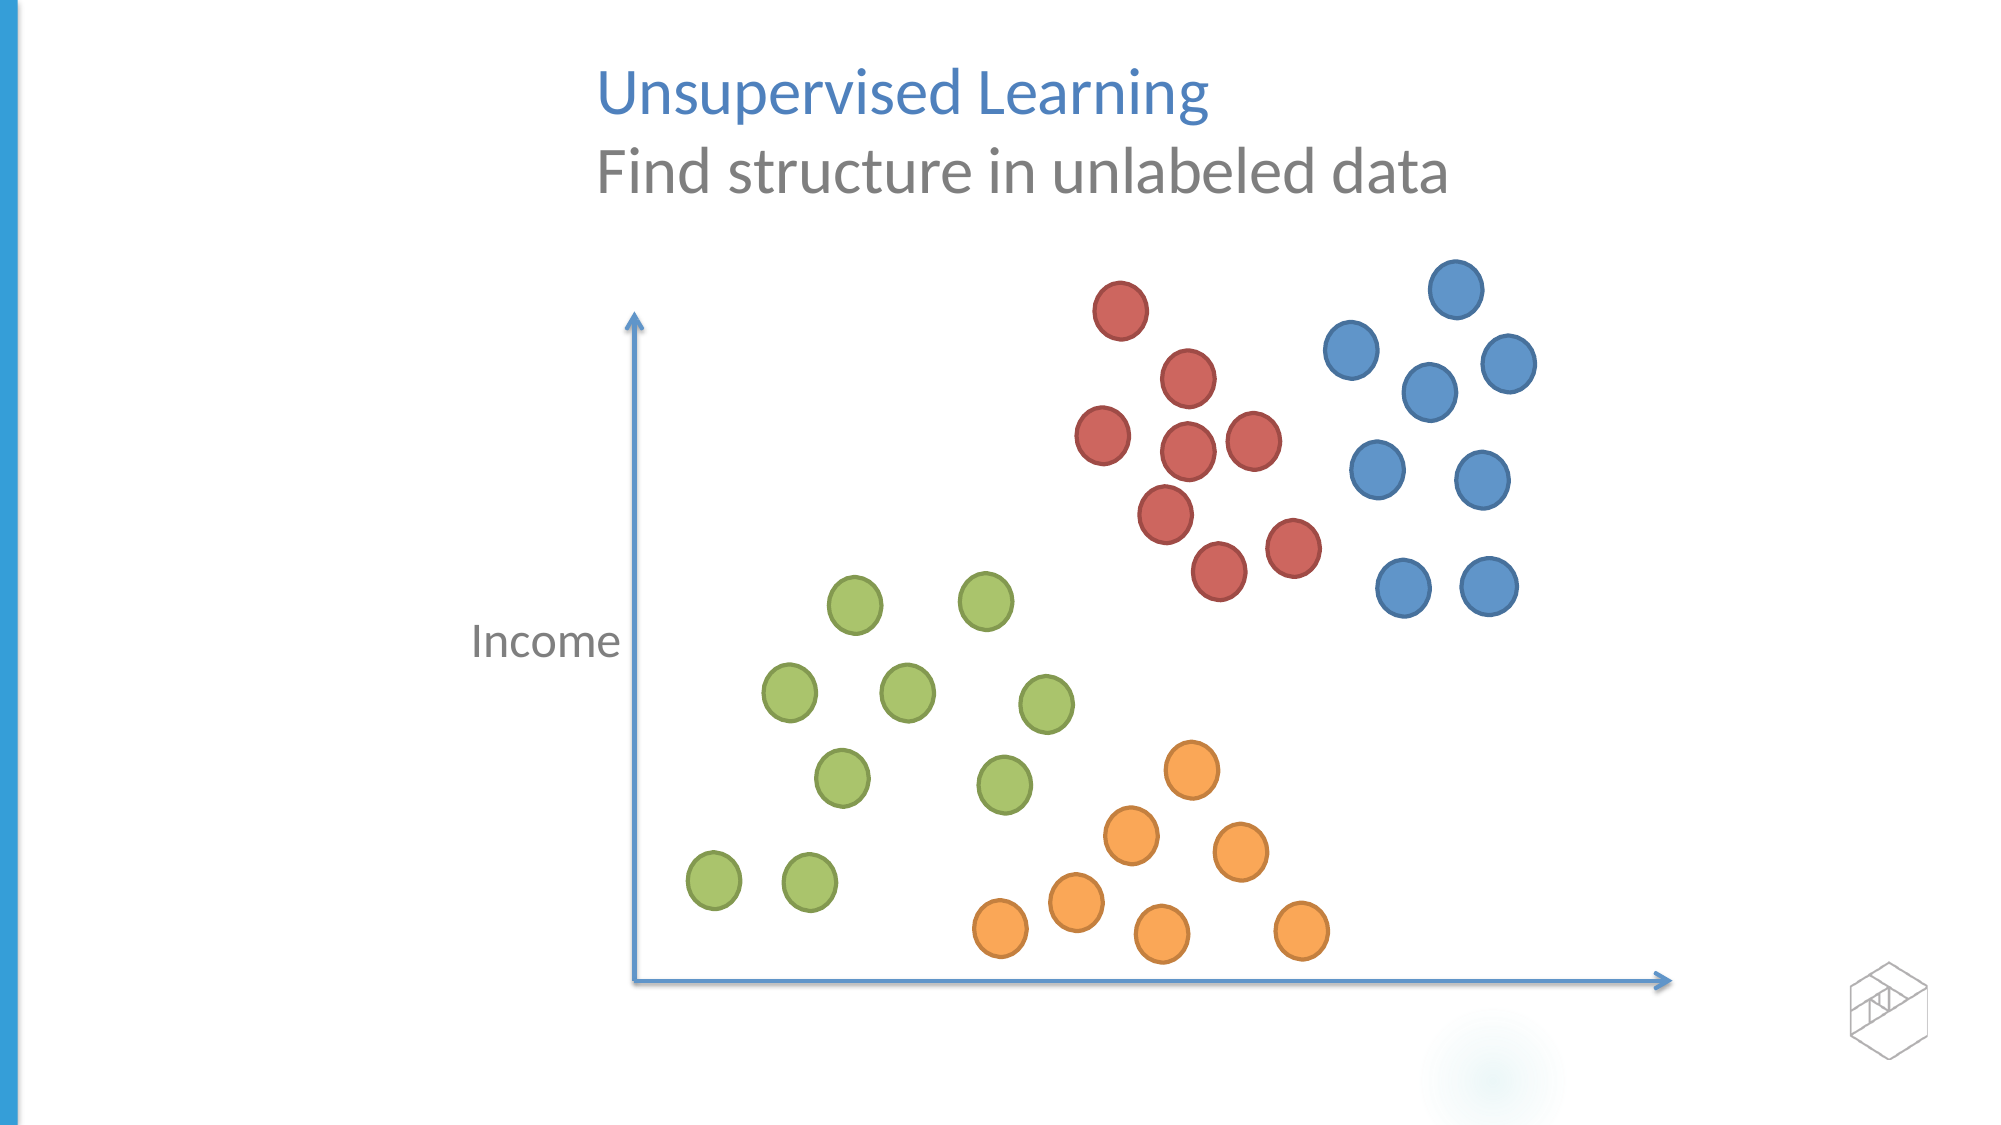

Age
Unsupervised Learning
Find structure in unlabeled data

Income